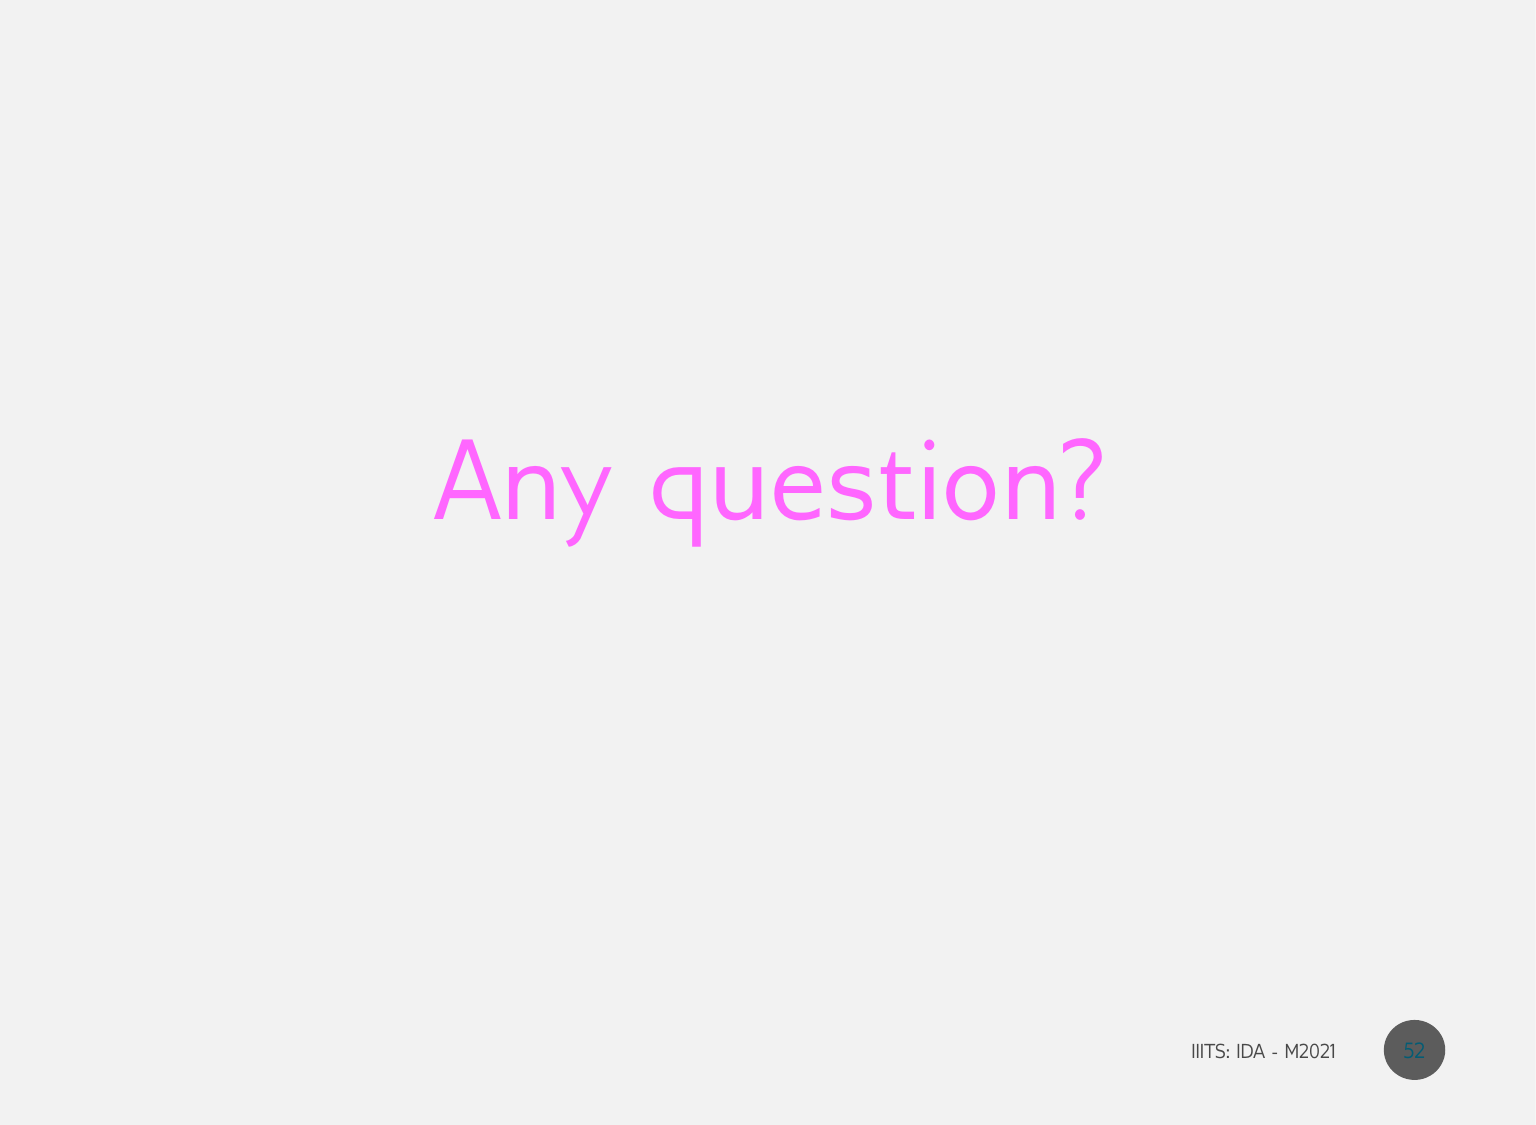

Any question?

52
IIITS: IDA - M2021